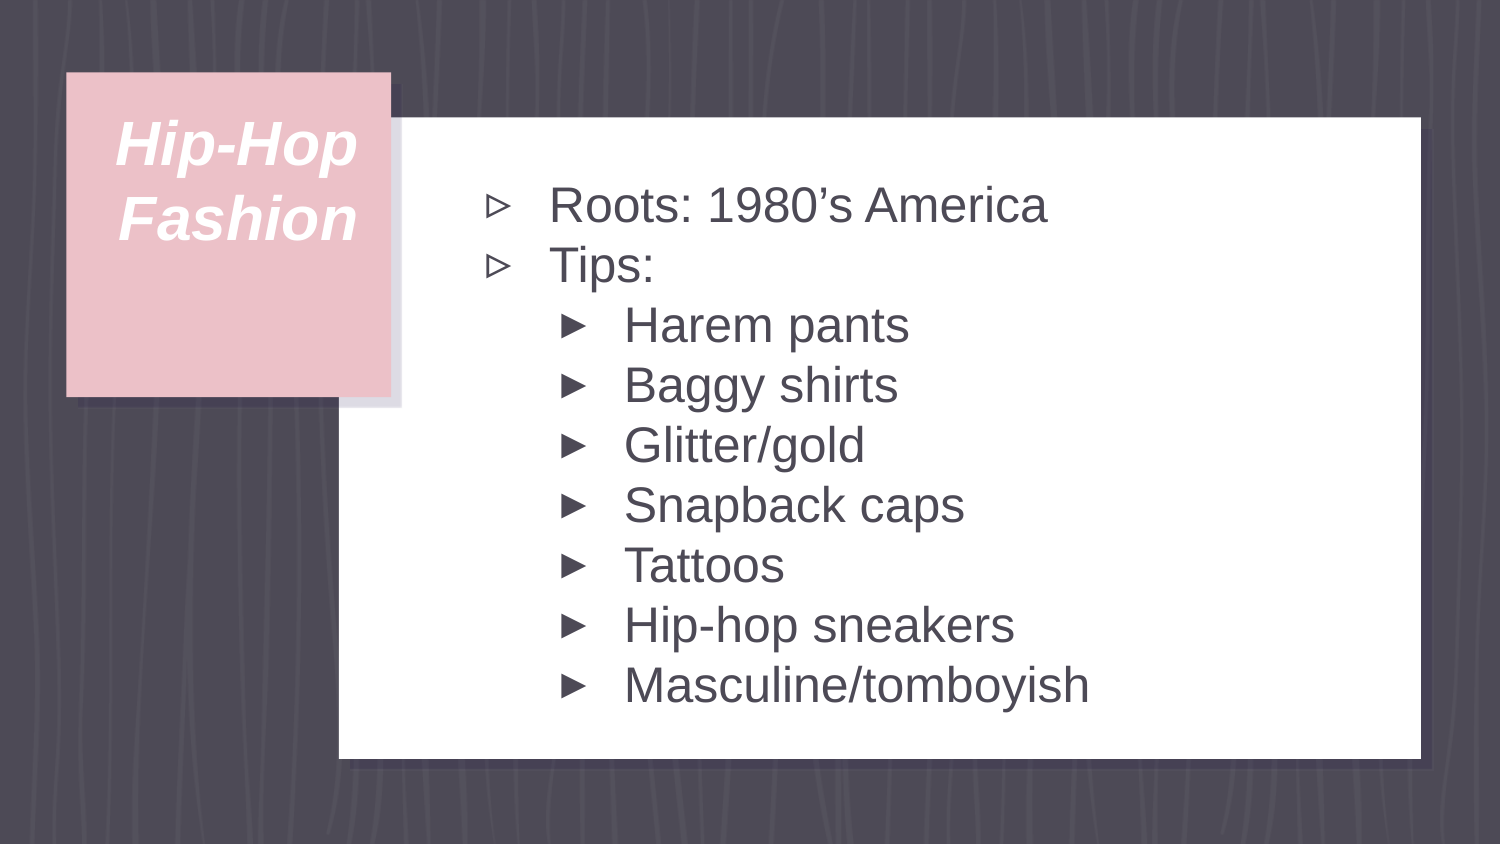

# Hip-Hop Fashion
Roots: 1980’s America
Tips:
Harem pants
Baggy shirts
Glitter/gold
Snapback caps
Tattoos
Hip-hop sneakers
Masculine/tomboyish